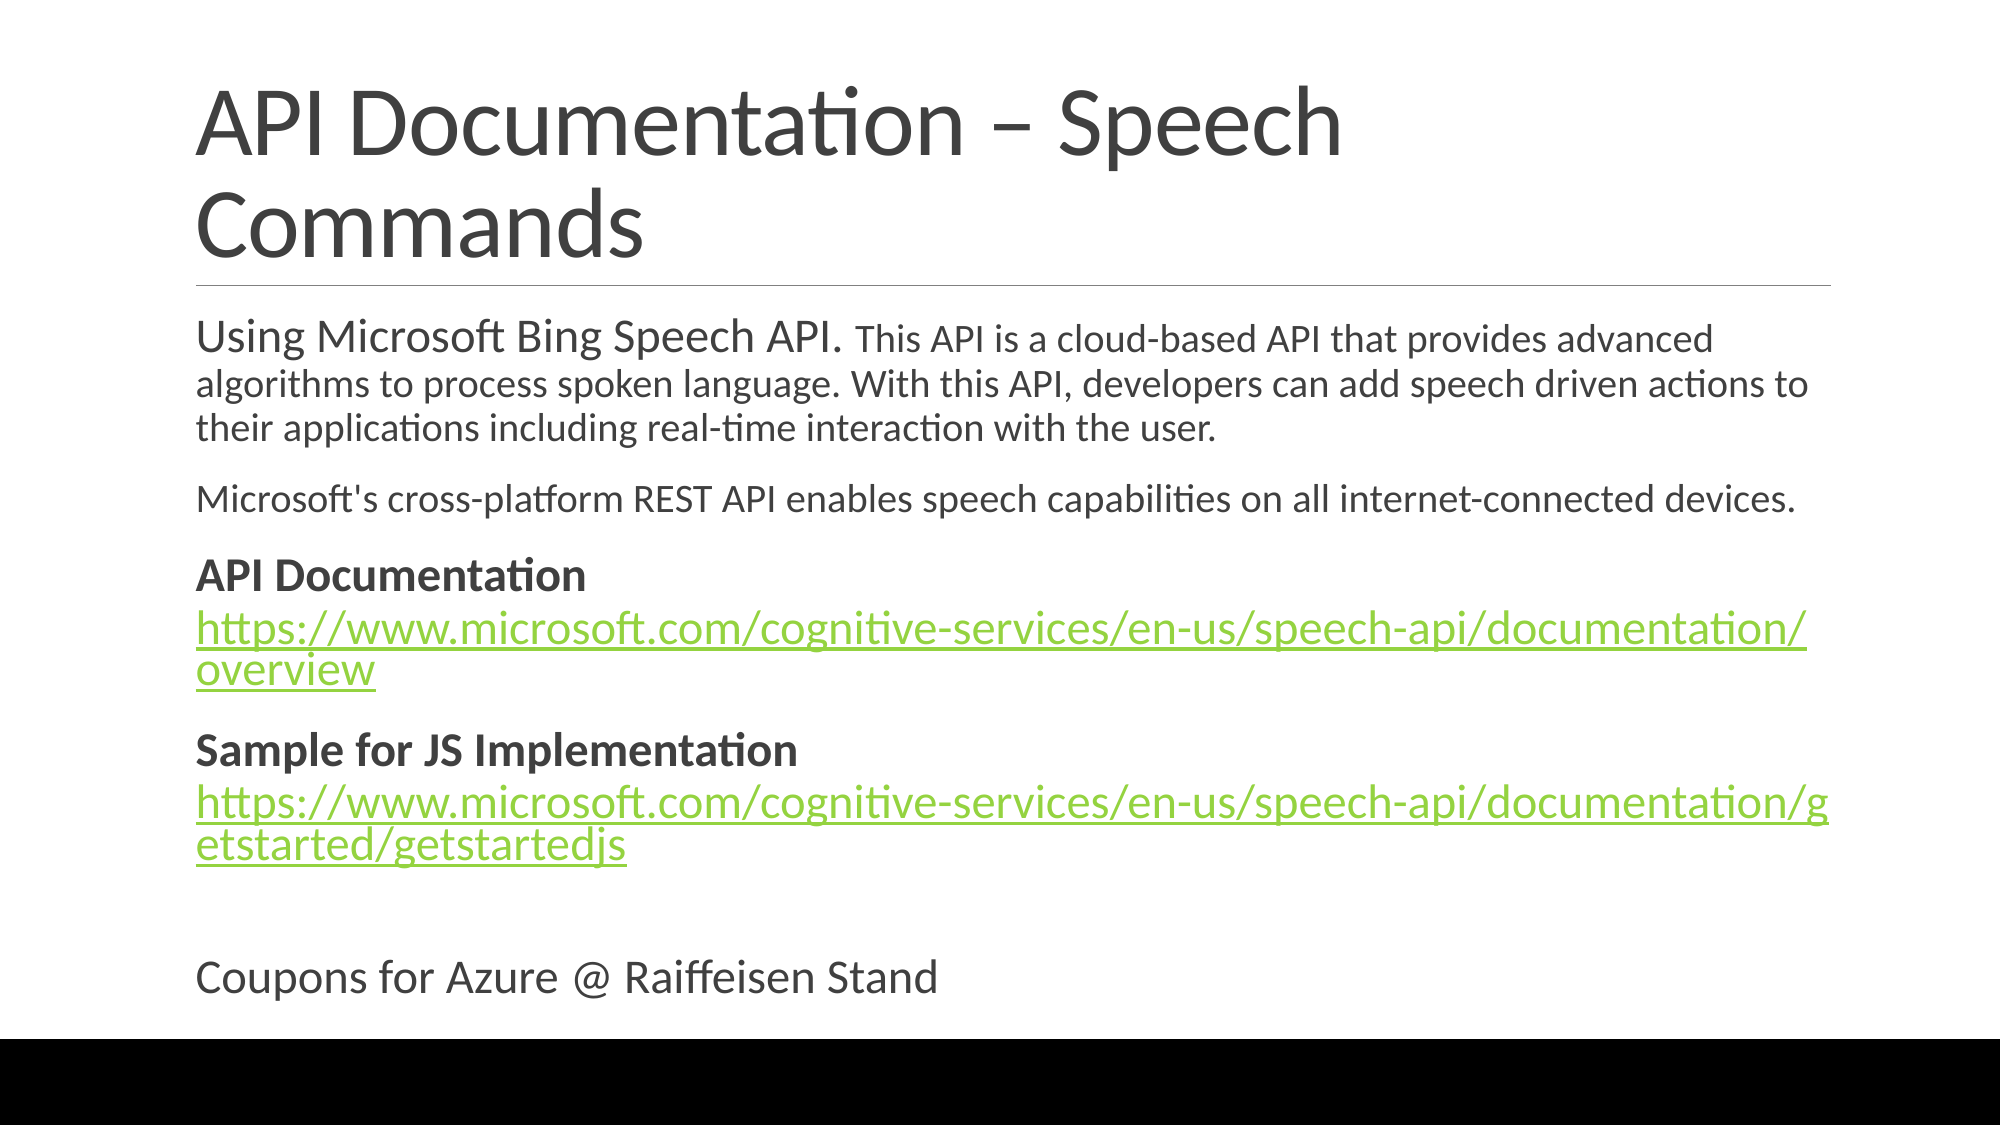

# API Documentation – Speech Commands
Using Microsoft Bing Speech API. This API is a cloud-based API that provides advanced algorithms to process spoken language. With this API, developers can add speech driven actions to their applications including real-time interaction with the user.
Microsoft's cross-platform REST API enables speech capabilities on all internet-connected devices.
API Documentation
https://www.microsoft.com/cognitive-services/en-us/speech-api/documentation/overview
Sample for JS Implementation
https://www.microsoft.com/cognitive-services/en-us/speech-api/documentation/getstarted/getstartedjs
Coupons for Azure @ Raiffeisen Stand